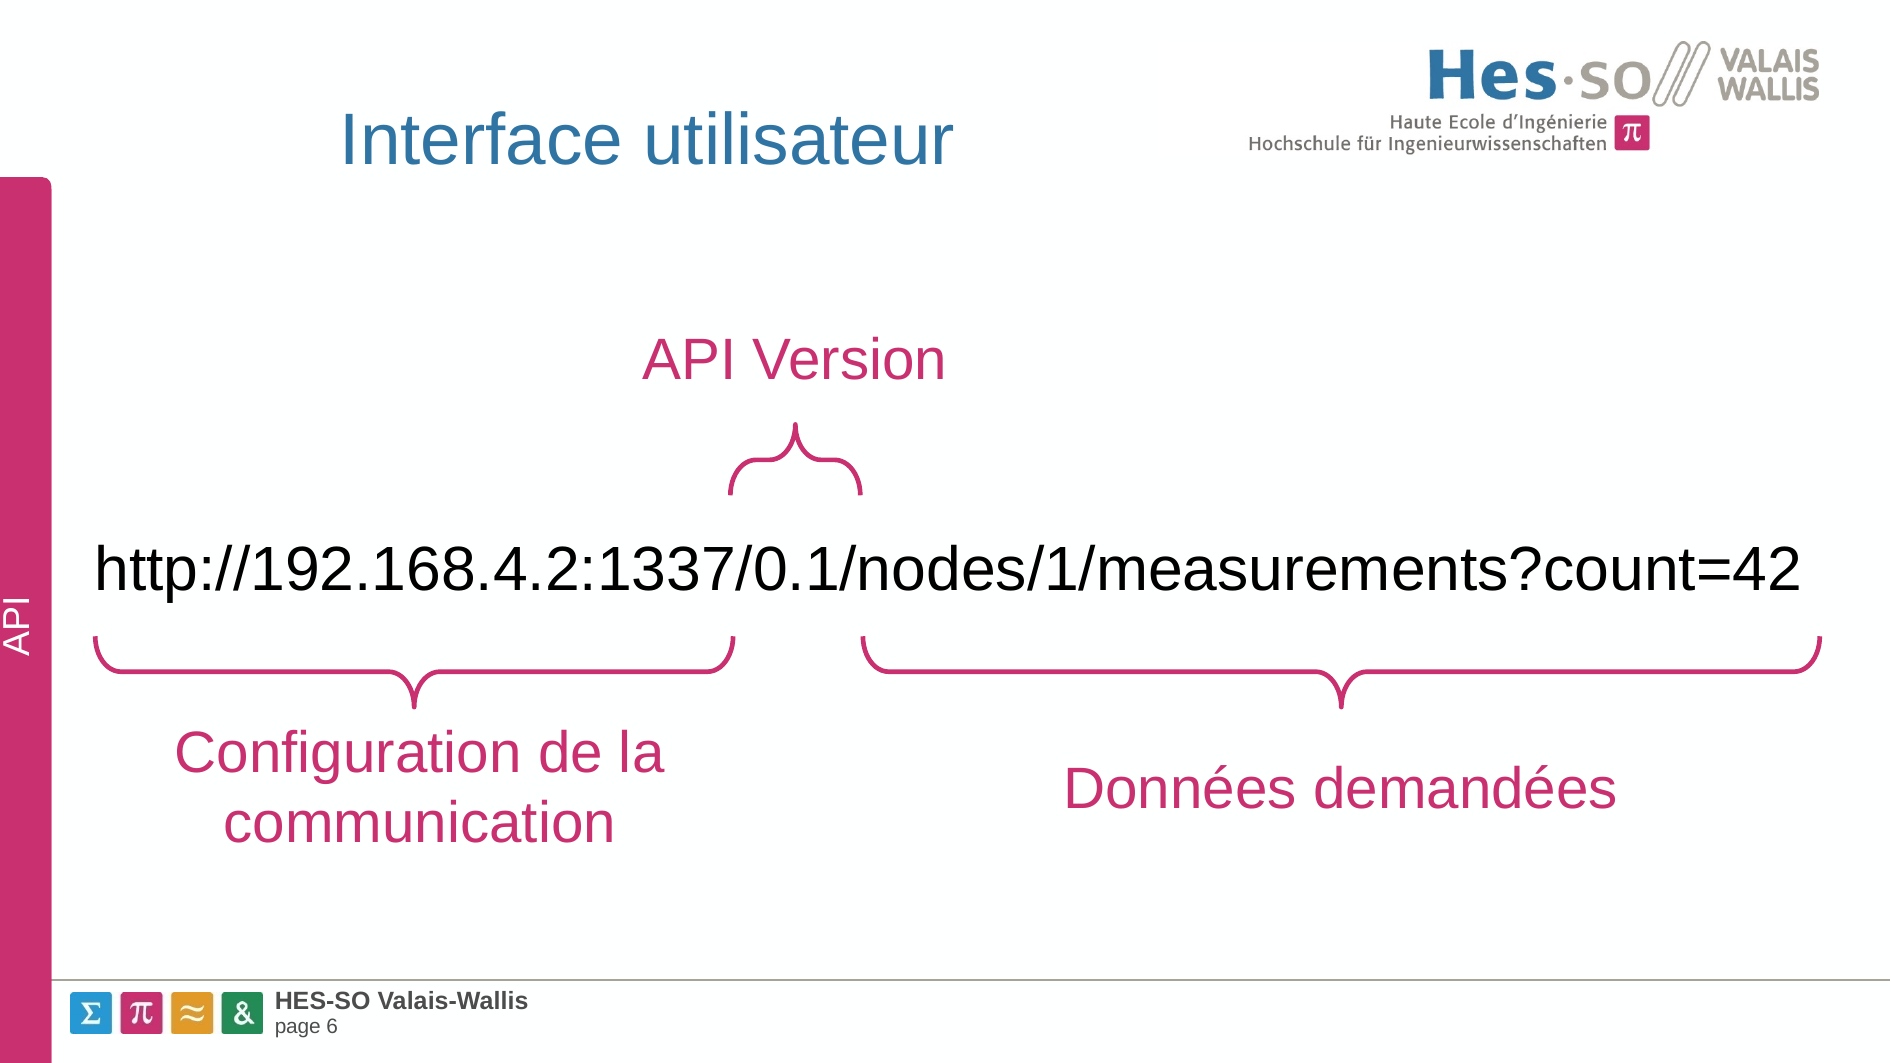

Interface utilisateur

API
API Version

http://192.168.4.2:1337/0.1/nodes/1/measurements?count=42

Configuration de la communication

Données demandées